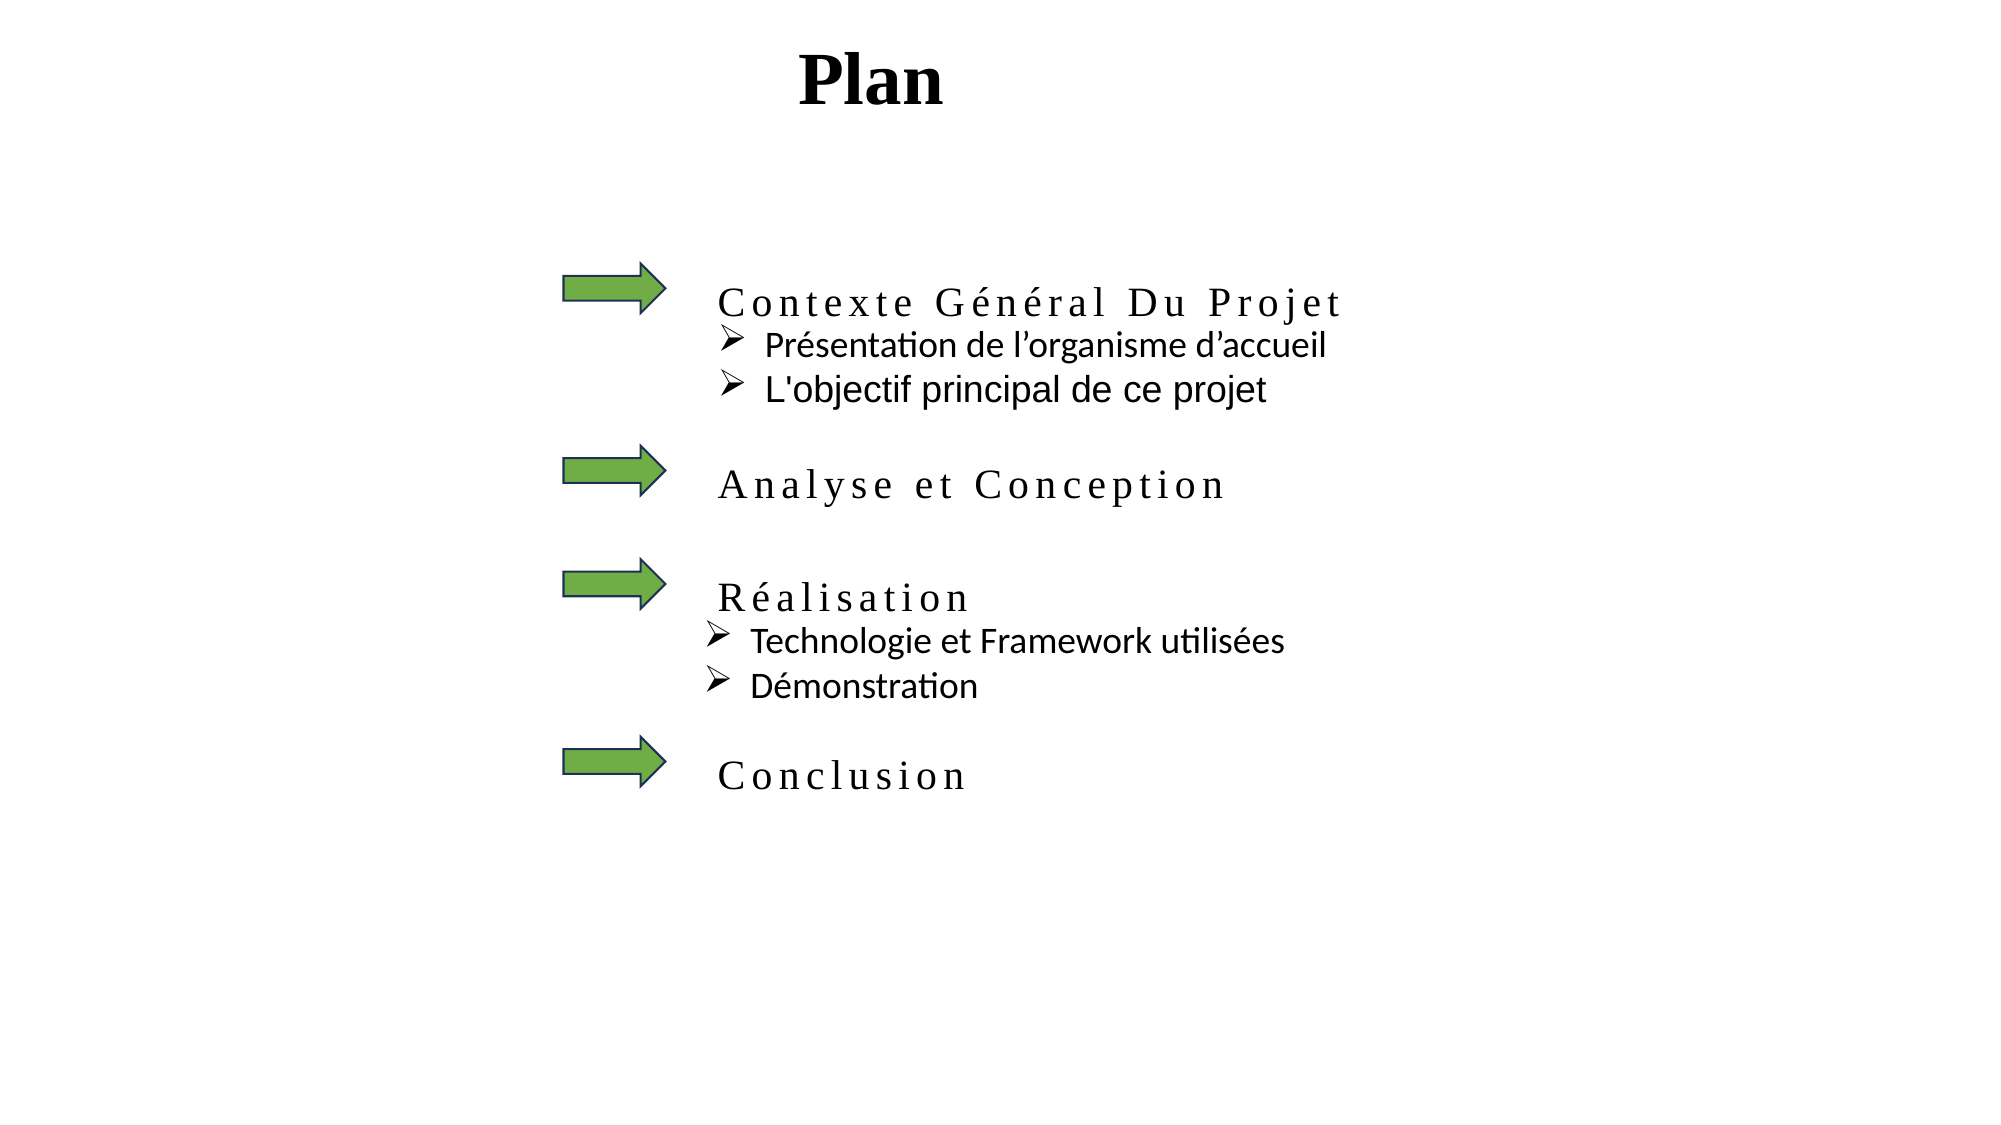

Plan
Contexte Général Du Projet

Présentation de l’organisme d’accueil
L'objectif principal de ce projet
Analyse et Conception

Réalisation

Technologie et Framework utilisées
Démonstration
Conclusion